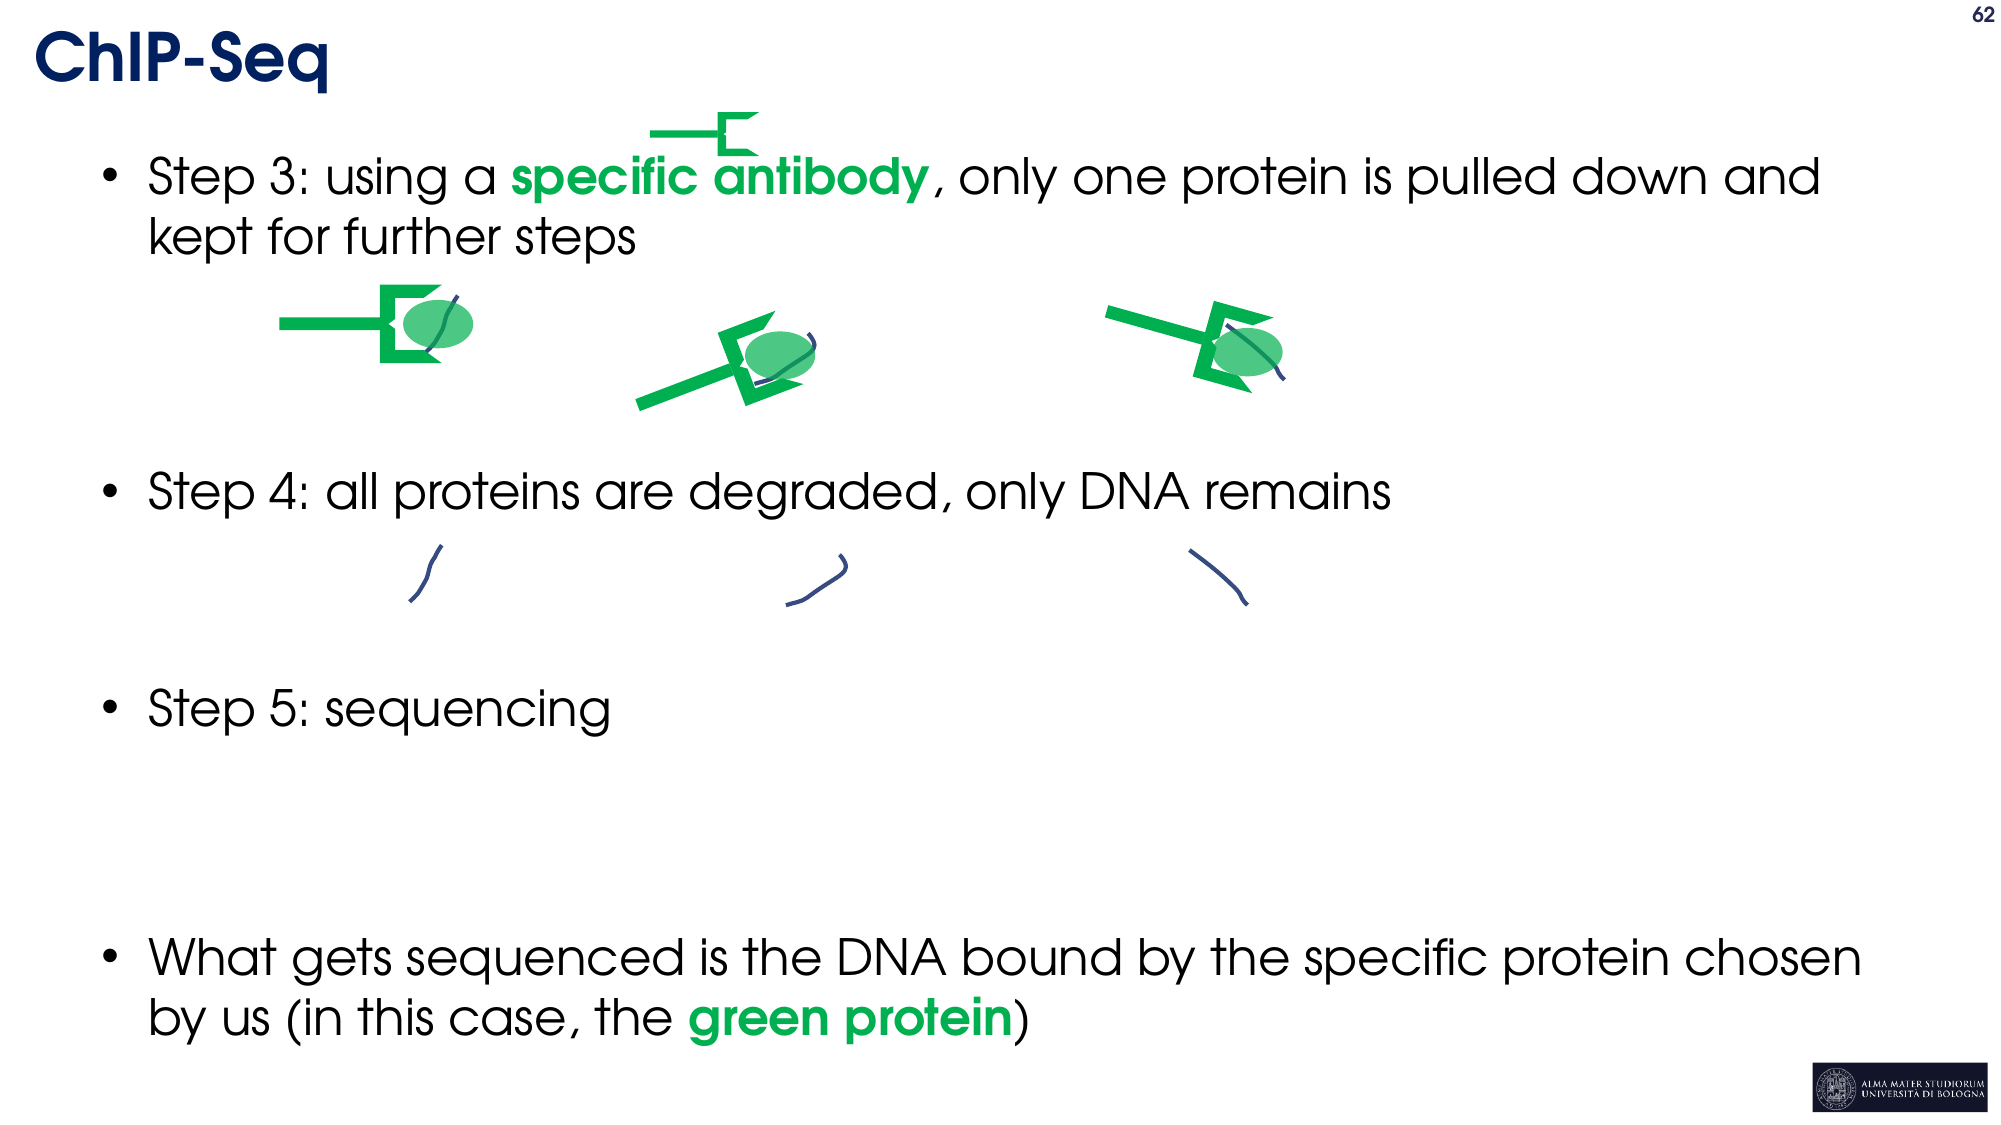

ChIP-Seq

Step 3: using a specific antibody, only one protein is pulled down and kept for further steps

Step 4: all proteins are degraded, only DNA remains

Step 5: sequencing
What gets sequenced is the DNA bound by the specific protein chosen by us (in this case, the green protein)